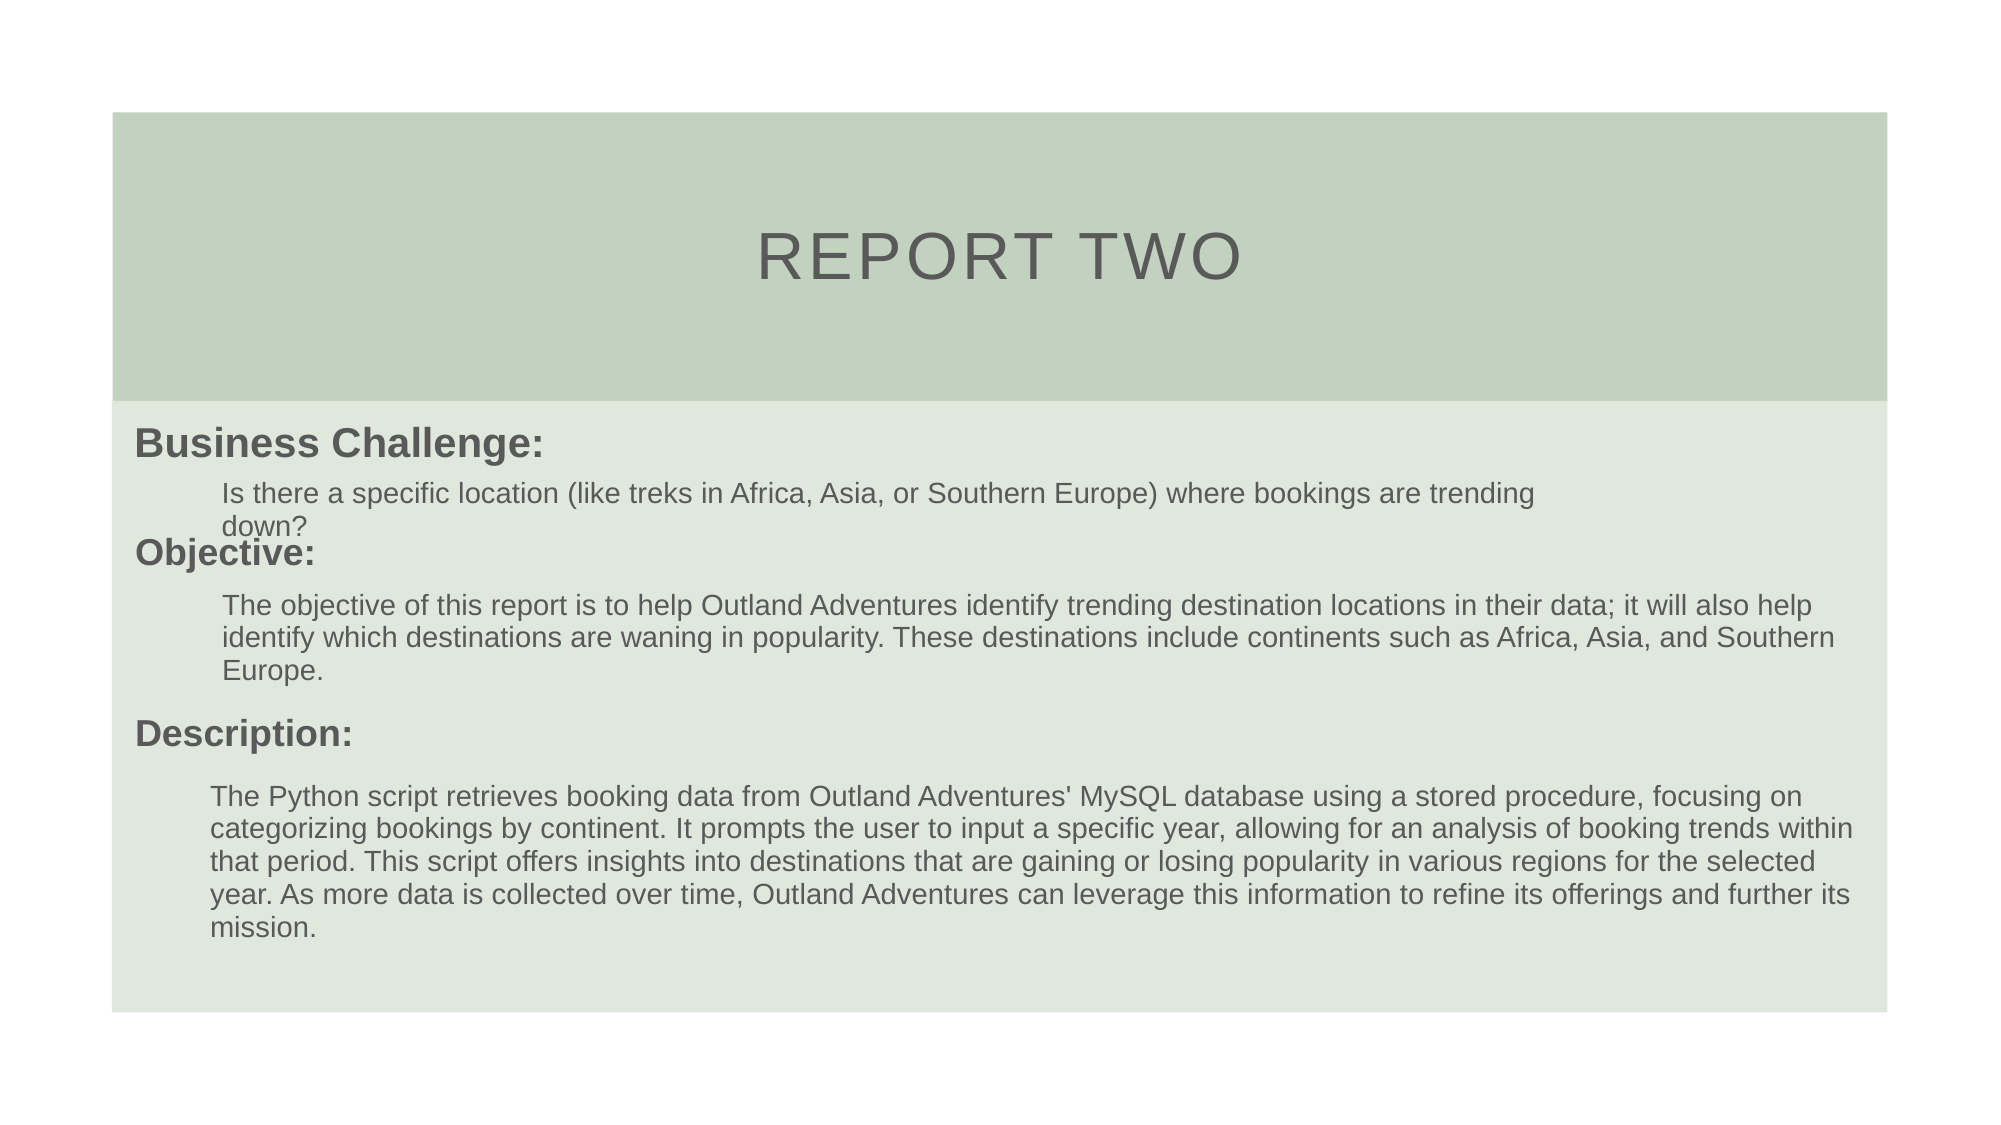

# Report Two

Business Challenge:
Is there a specific location (like treks in Africa, Asia, or Southern Europe) where bookings are trending down?

Objective:
The objective of this report is to help Outland Adventures identify trending destination locations in their data; it will also help identify which destinations are waning in popularity. These destinations include continents such as Africa, Asia, and Southern Europe.
Description:
The Python script retrieves booking data from Outland Adventures' MySQL database using a stored procedure, focusing on categorizing bookings by continent. It prompts the user to input a specific year, allowing for an analysis of booking trends within that period. This script offers insights into destinations that are gaining or losing popularity in various regions for the selected year. As more data is collected over time, Outland Adventures can leverage this information to refine its offerings and further its mission.